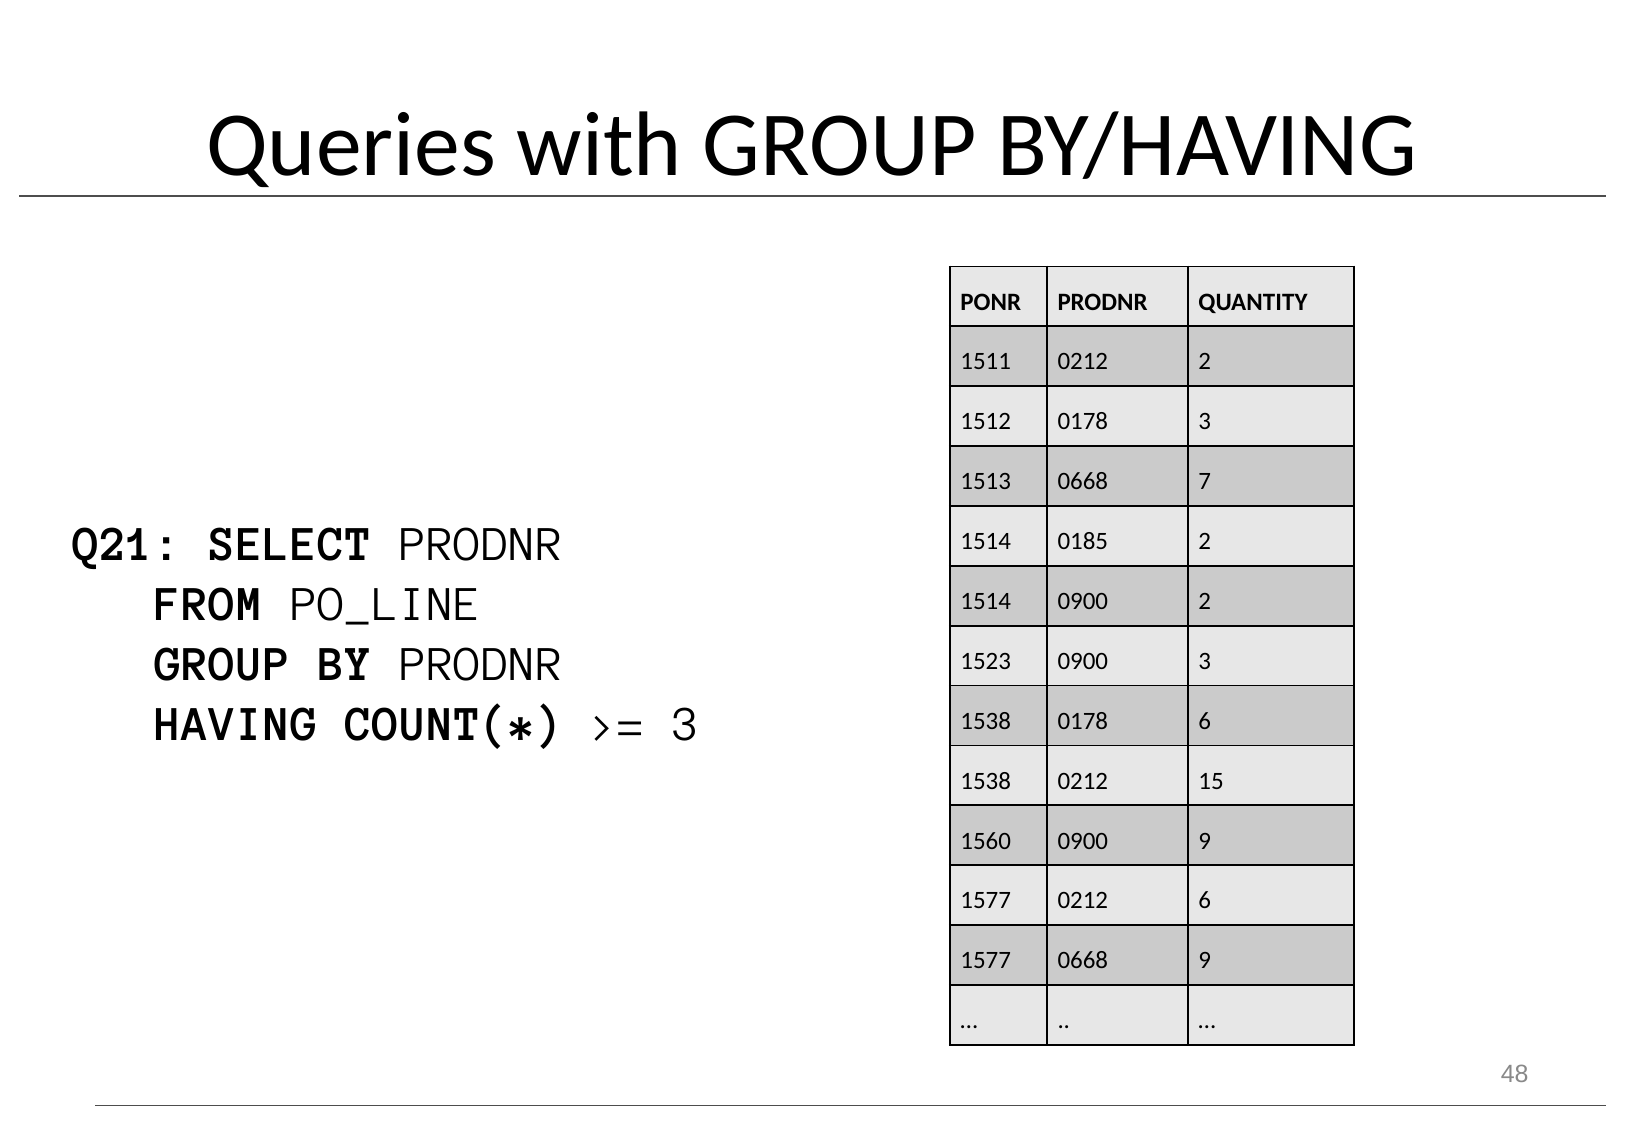

# Queries with GROUP BY/HAVING
| PONR | PRODNR | QUANTITY |
| --- | --- | --- |
| 1511 | 0212 | 2 |
| 1512 | 0178 | 3 |
| 1513 | 0668 | 7 |
| 1514 | 0185 | 2 |
| 1514 | 0900 | 2 |
| 1523 | 0900 | 3 |
| 1538 | 0178 | 6 |
| 1538 | 0212 | 15 |
| 1560 | 0900 | 9 |
| 1577 | 0212 | 6 |
| 1577 | 0668 | 9 |
| … | .. | … |
Q21: SELECT PRODNR
   FROM PO_LINE
   GROUP BY PRODNR
   HAVING COUNT(*) >= 3

48